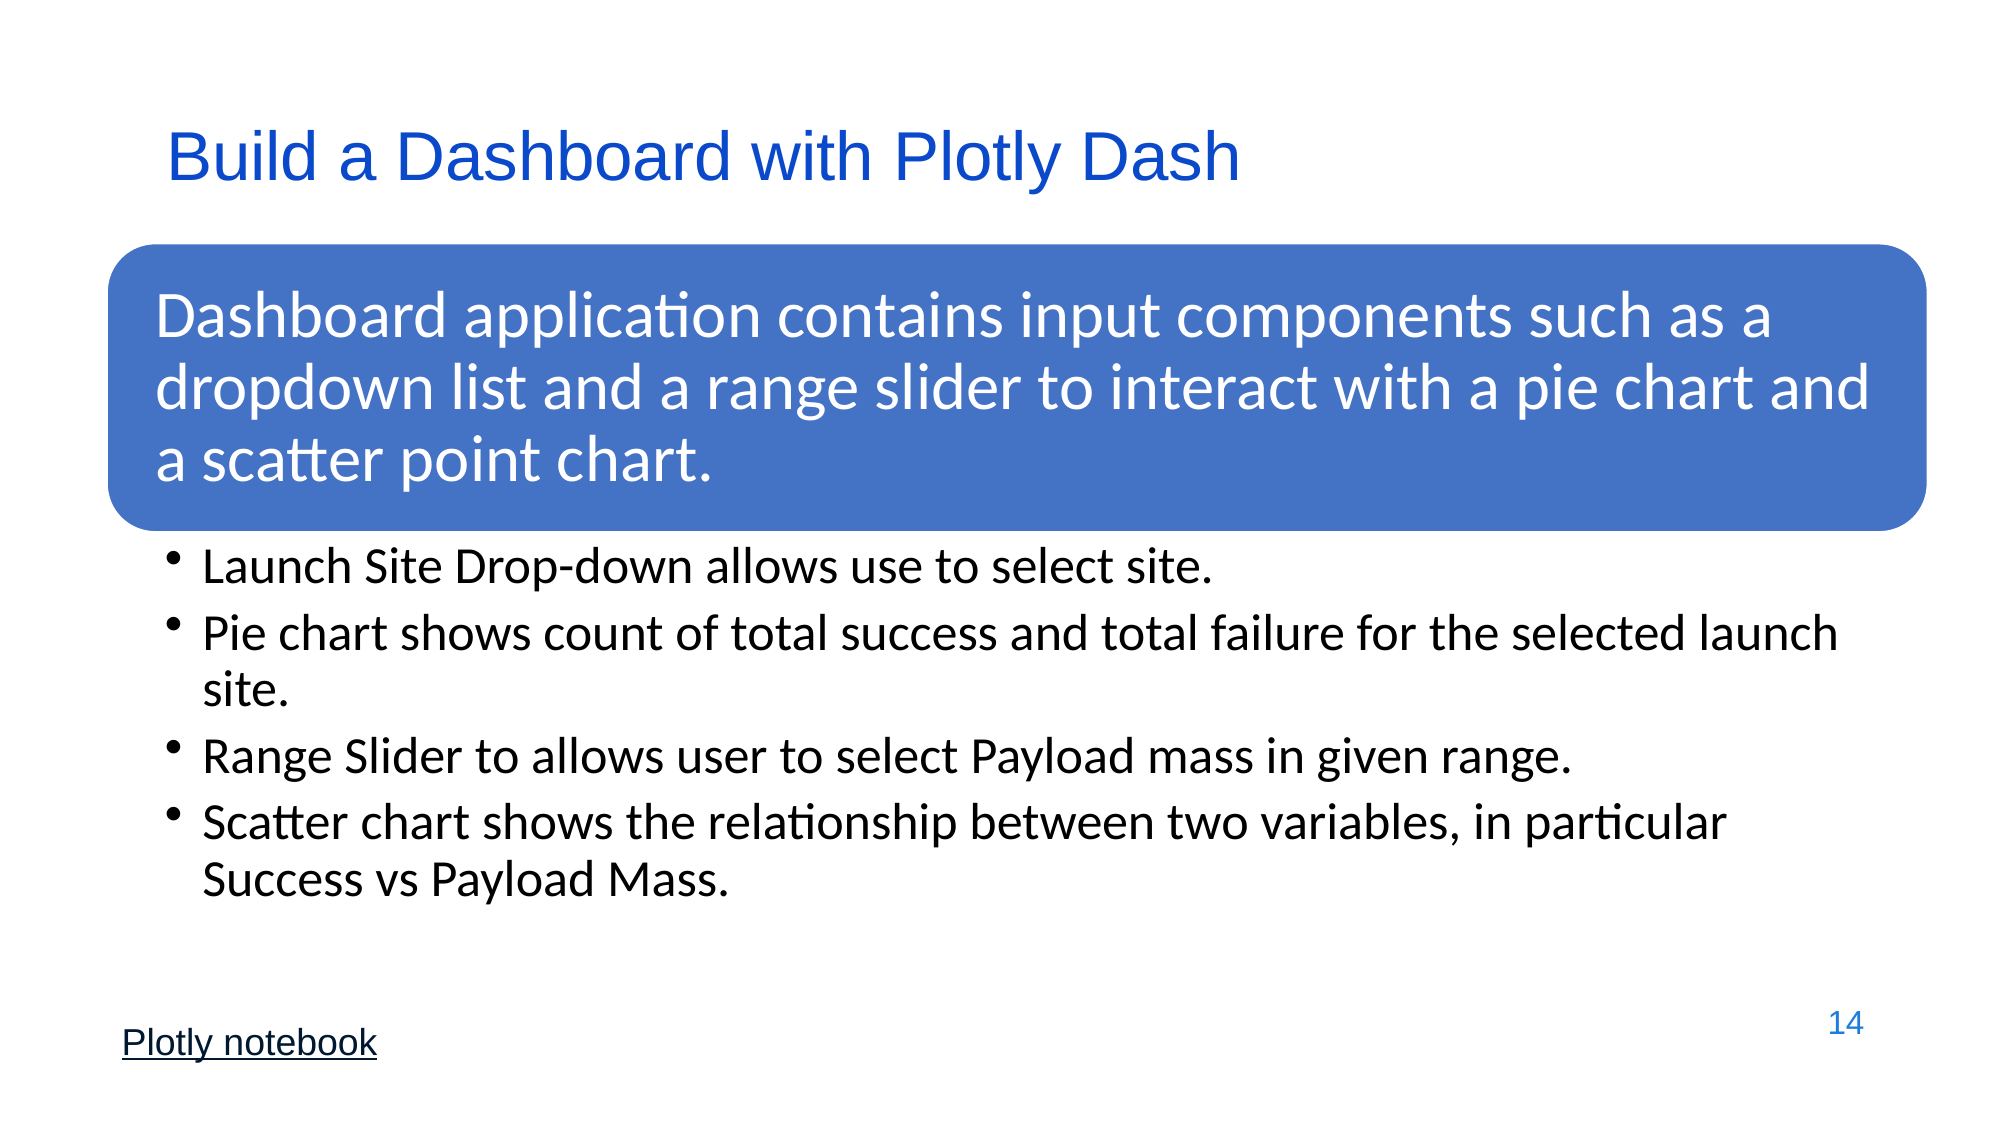

Build a Dashboard with Plotly Dash
Dashboard application contains input components such as a dropdown list and a range slider to interact with a pie chart and a scatter point chart.
Launch Site Drop-down allows use to select site.
Pie chart shows count of total success and total failure for the selected launch site.
Range Slider to allows user to select Payload mass in given range.
Scatter chart shows the relationship between two variables, in particular Success vs Payload Mass.
14
Plotly notebook